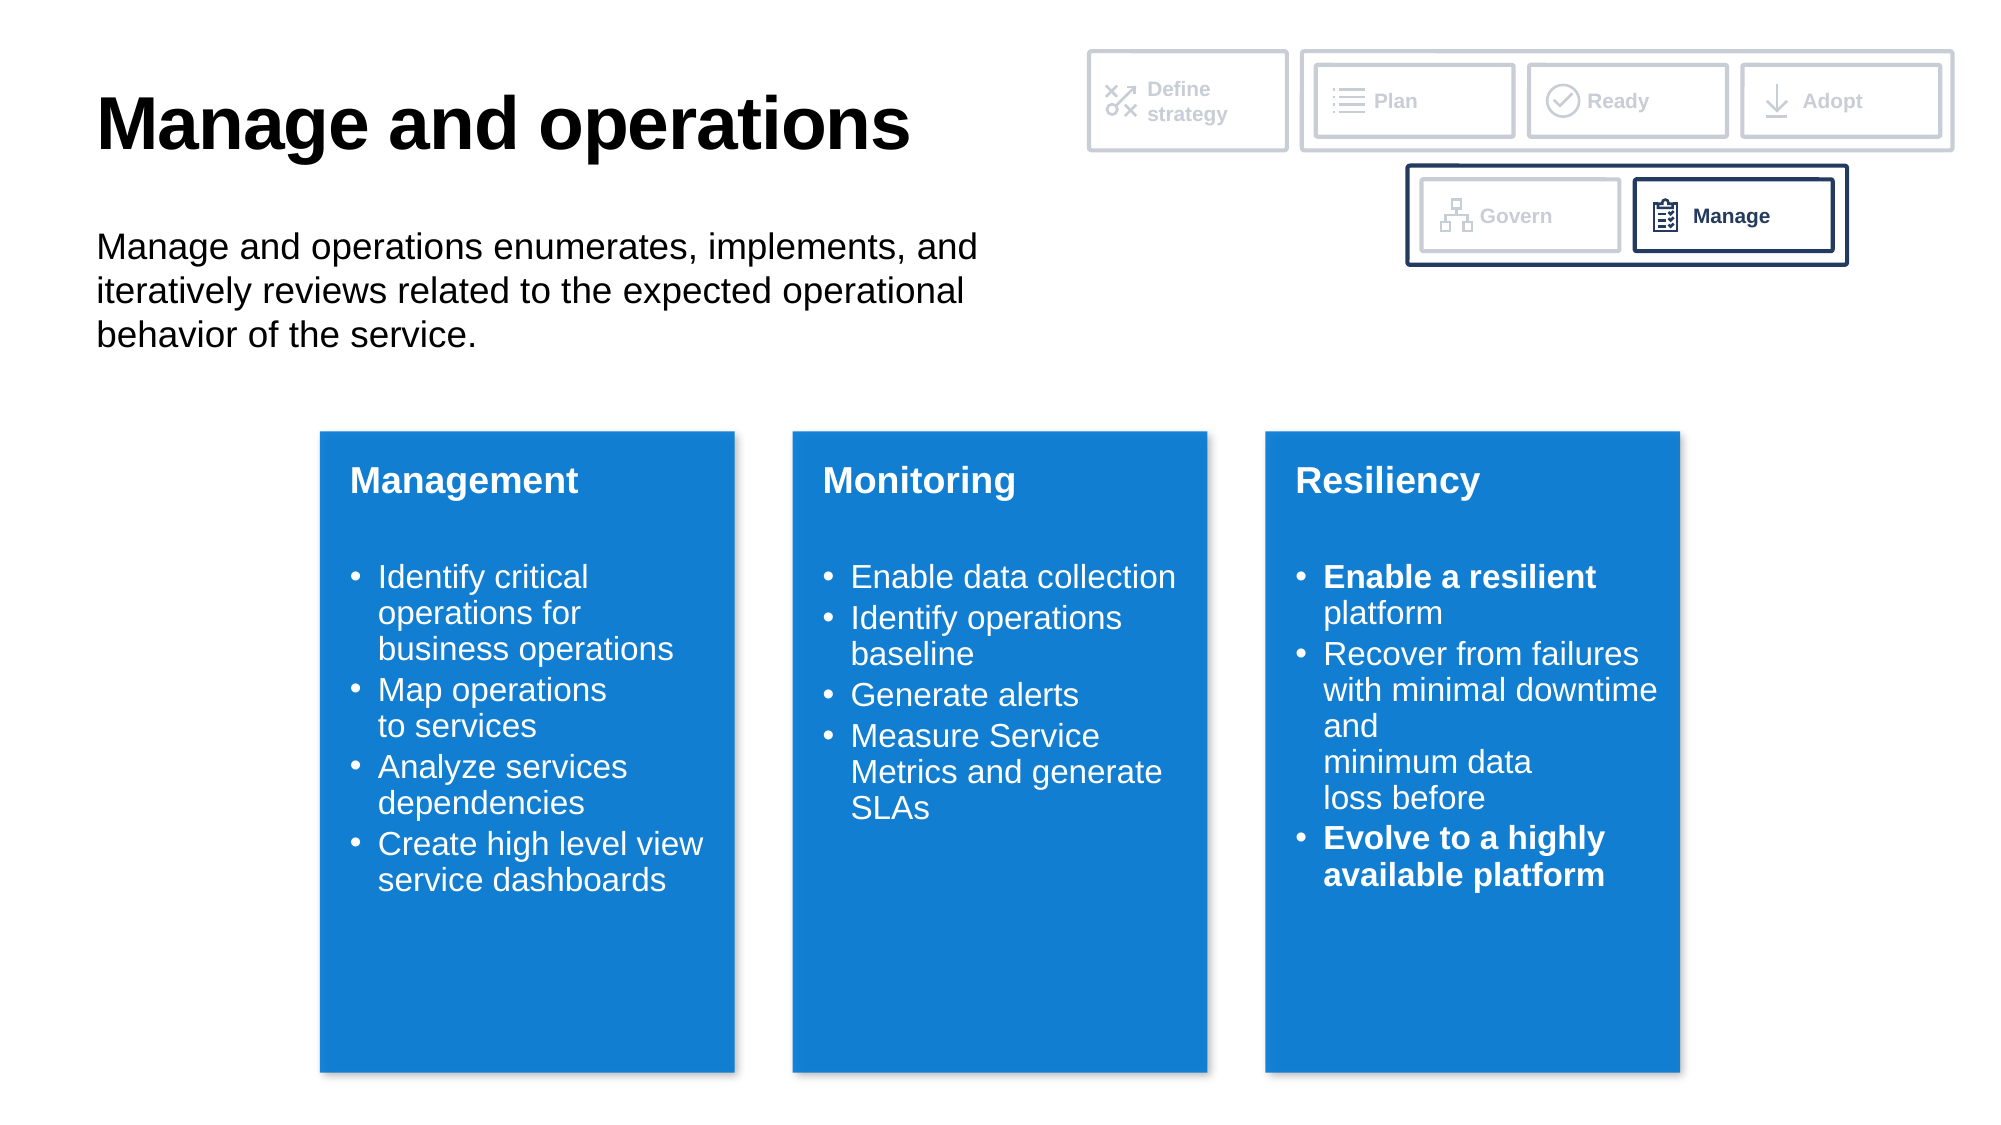

Define strategy

Plan

Ready

Adopt
# Manage and operations

Govern

Manage
Manage and operations enumerates, implements, and iteratively reviews related to the expected operational behavior of the service.
Management
Identify critical operations for
business operations
Map operations
to services
Analyze services dependencies
Create high level view service dashboards
Monitoring
Enable data collection
Identify operations baseline
Generate alerts
Measure Service Metrics and generate SLAs
Resiliency
Enable a resilient platform
Recover from failures with minimal downtime and
minimum data
loss before
Evolve to a highly available platform